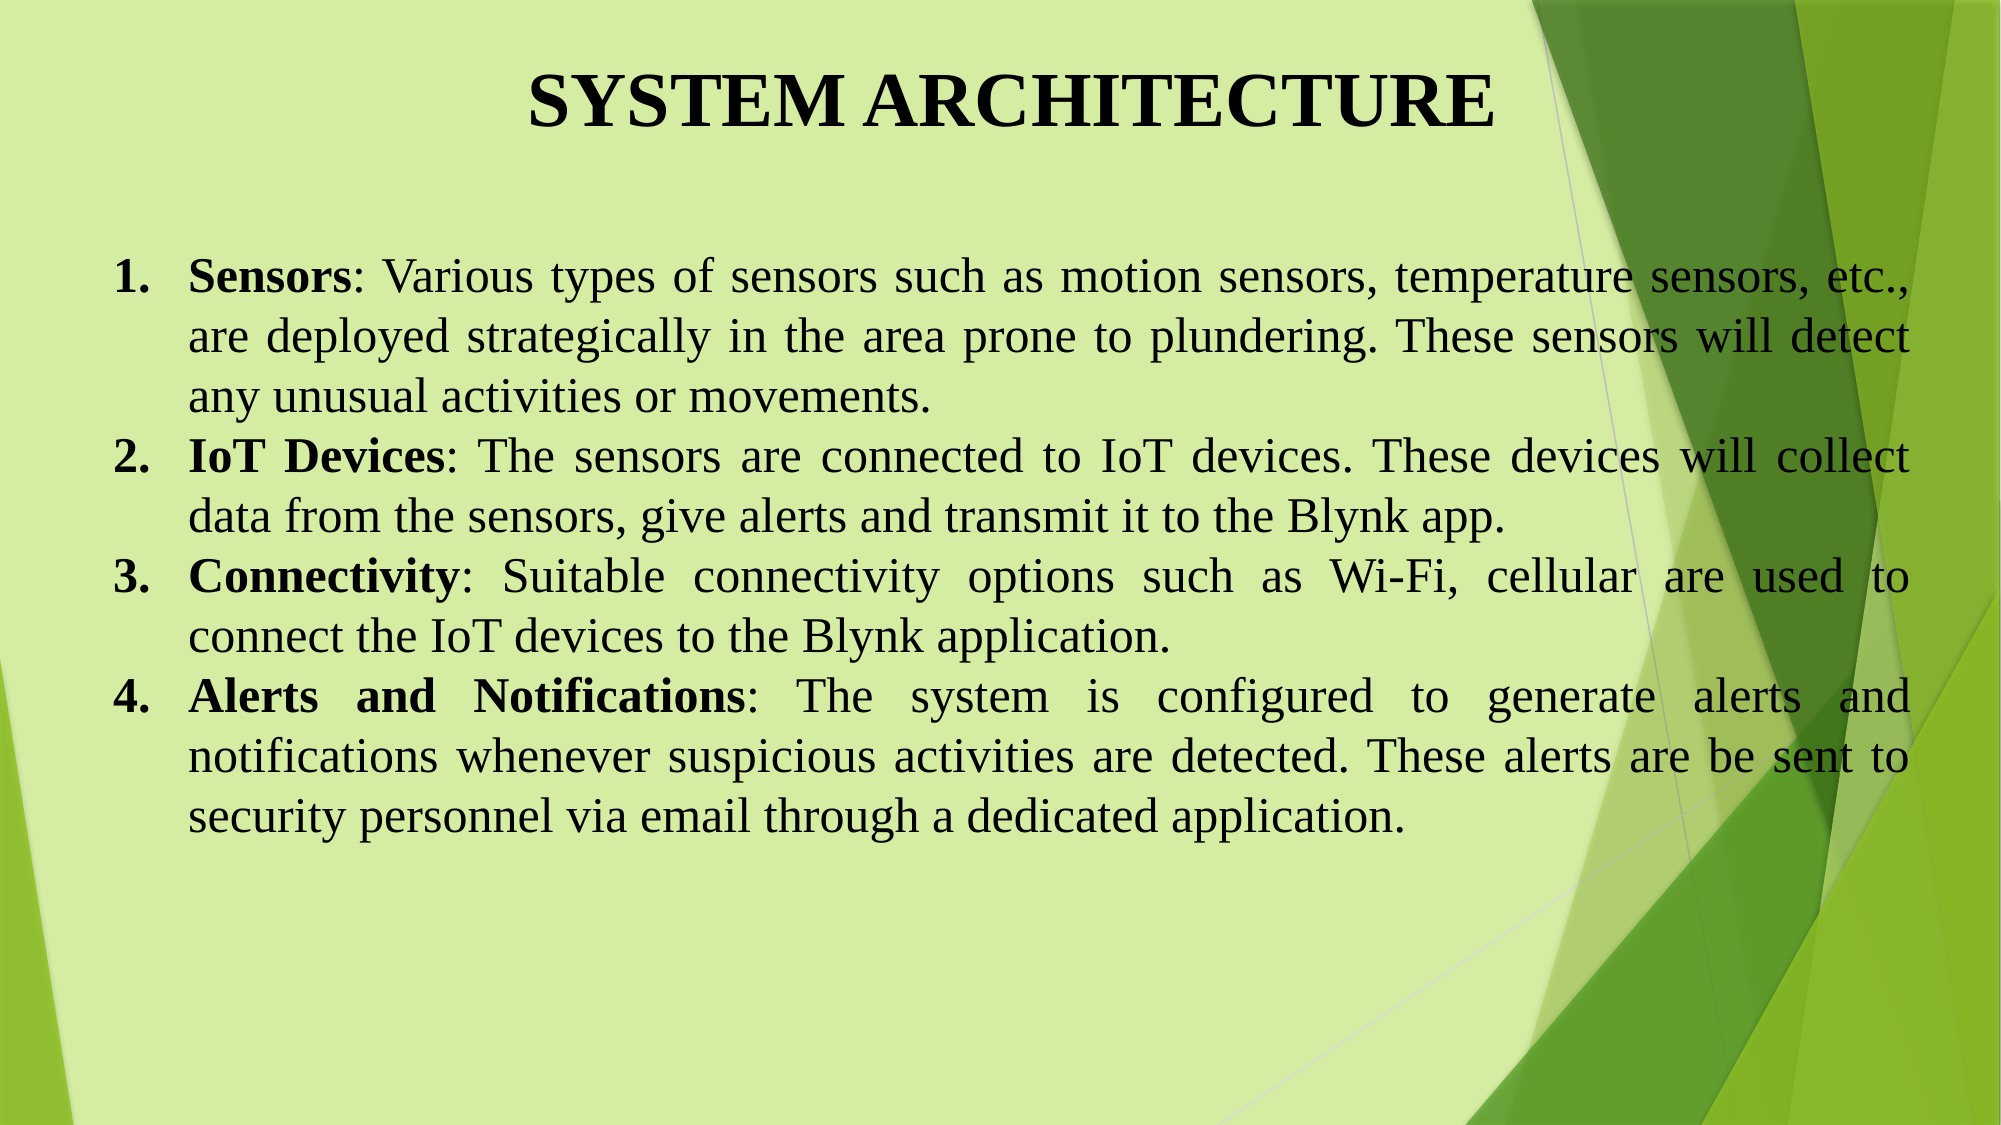

# SYSTEM ARCHITECTURE

Sensors: Various types of sensors such as motion sensors, temperature sensors, etc., are deployed strategically in the area prone to plundering. These sensors will detect any unusual activities or movements.
IoT Devices: The sensors are connected to IoT devices. These devices will collect data from the sensors, give alerts and transmit it to the Blynk app.
Connectivity: Suitable connectivity options such as Wi-Fi, cellular are used to connect the IoT devices to the Blynk application.
Alerts and Notifications: The system is configured to generate alerts and notifications whenever suspicious activities are detected. These alerts are be sent to security personnel via email through a dedicated application.